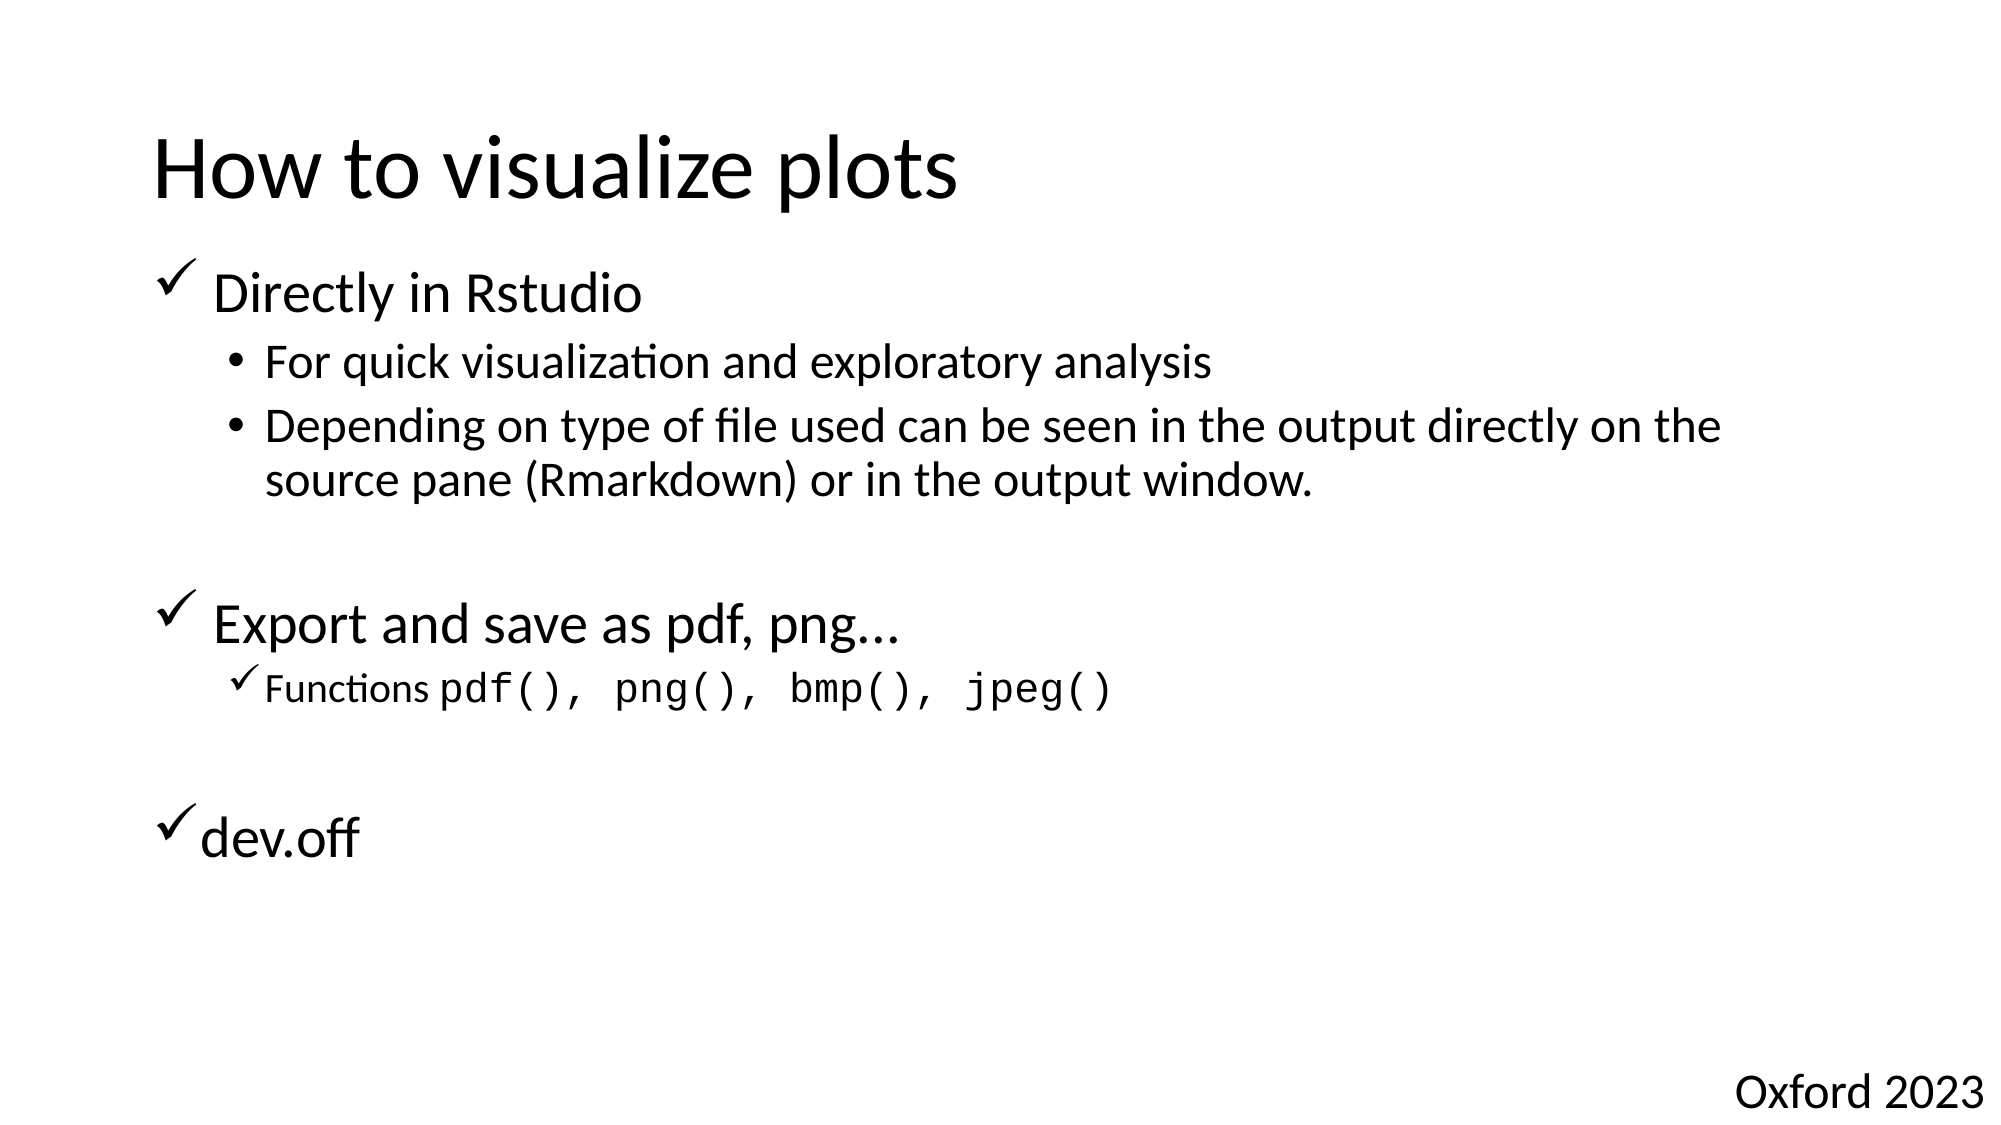

# How to visualize plots
 Directly in Rstudio
For quick visualization and exploratory analysis
Depending on type of file used can be seen in the output directly on the source pane (Rmarkdown) or in the output window.

 Export and save as pdf, png...
Functions pdf(), png(), bmp(), jpeg()

dev.off

Oxford 2023